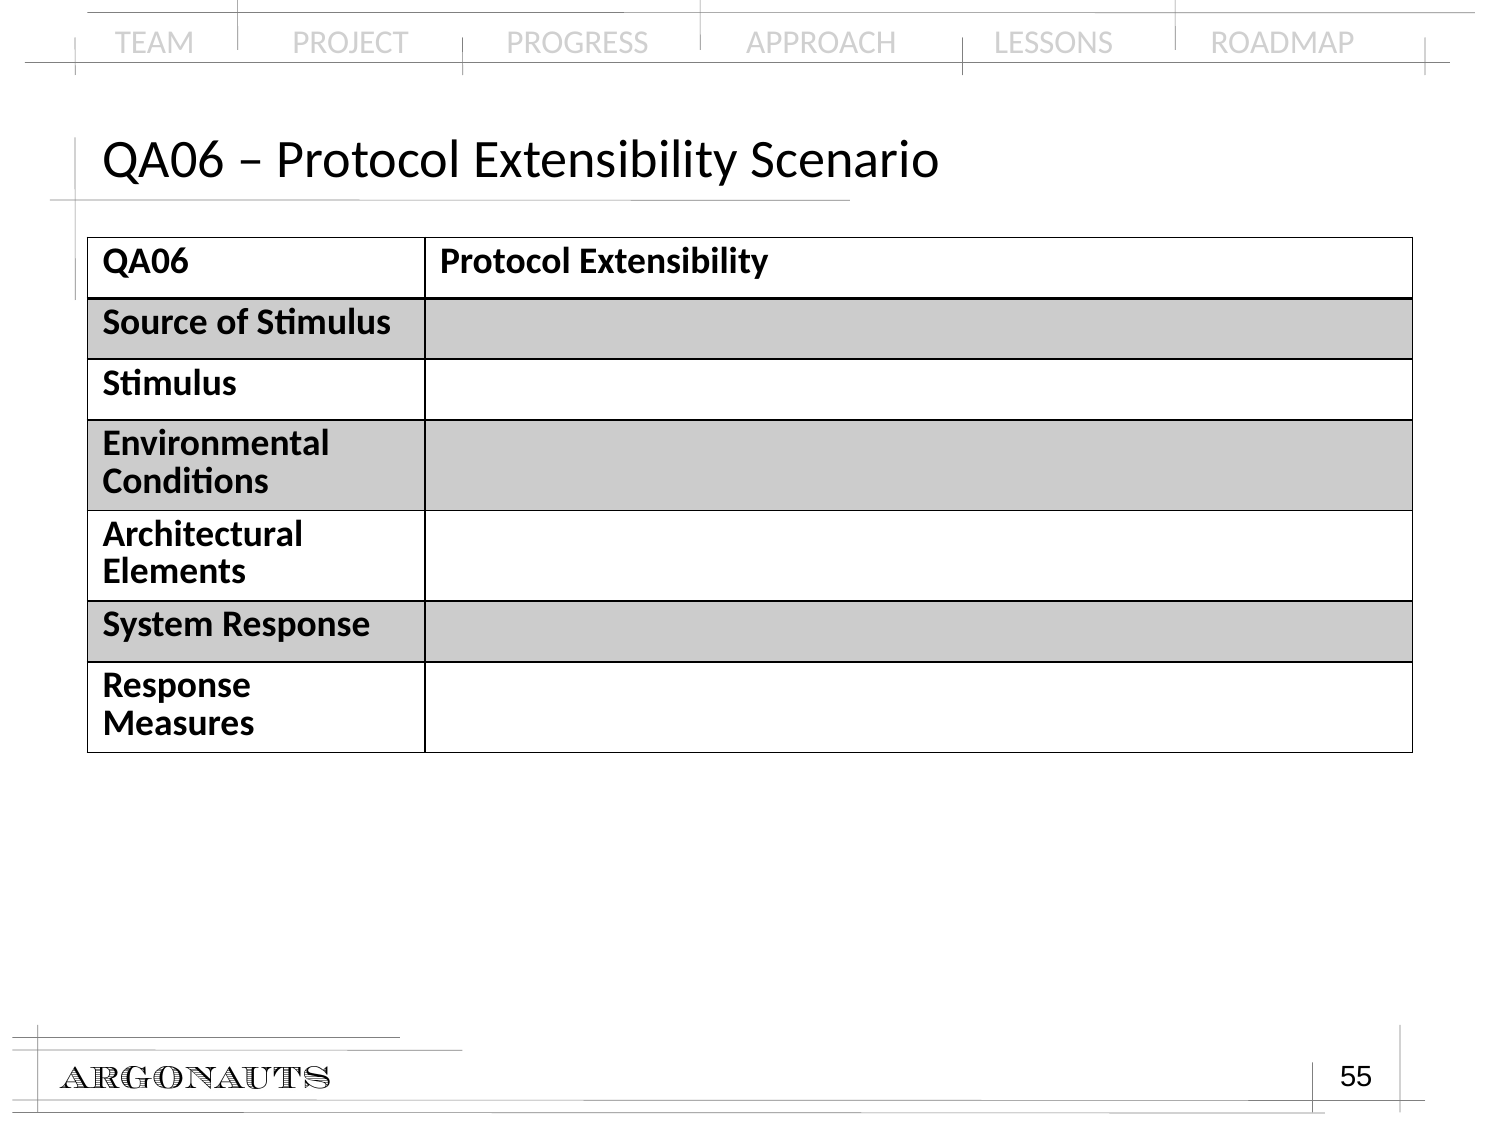

# QA06 – Protocol Extensibility Scenario
| QA06 | Protocol Extensibility |
| --- | --- |
| Source of Stimulus |  |
| Stimulus |  |
| Environmental Conditions |  |
| Architectural Elements |  |
| System Response |  |
| Response Measures |  |
55